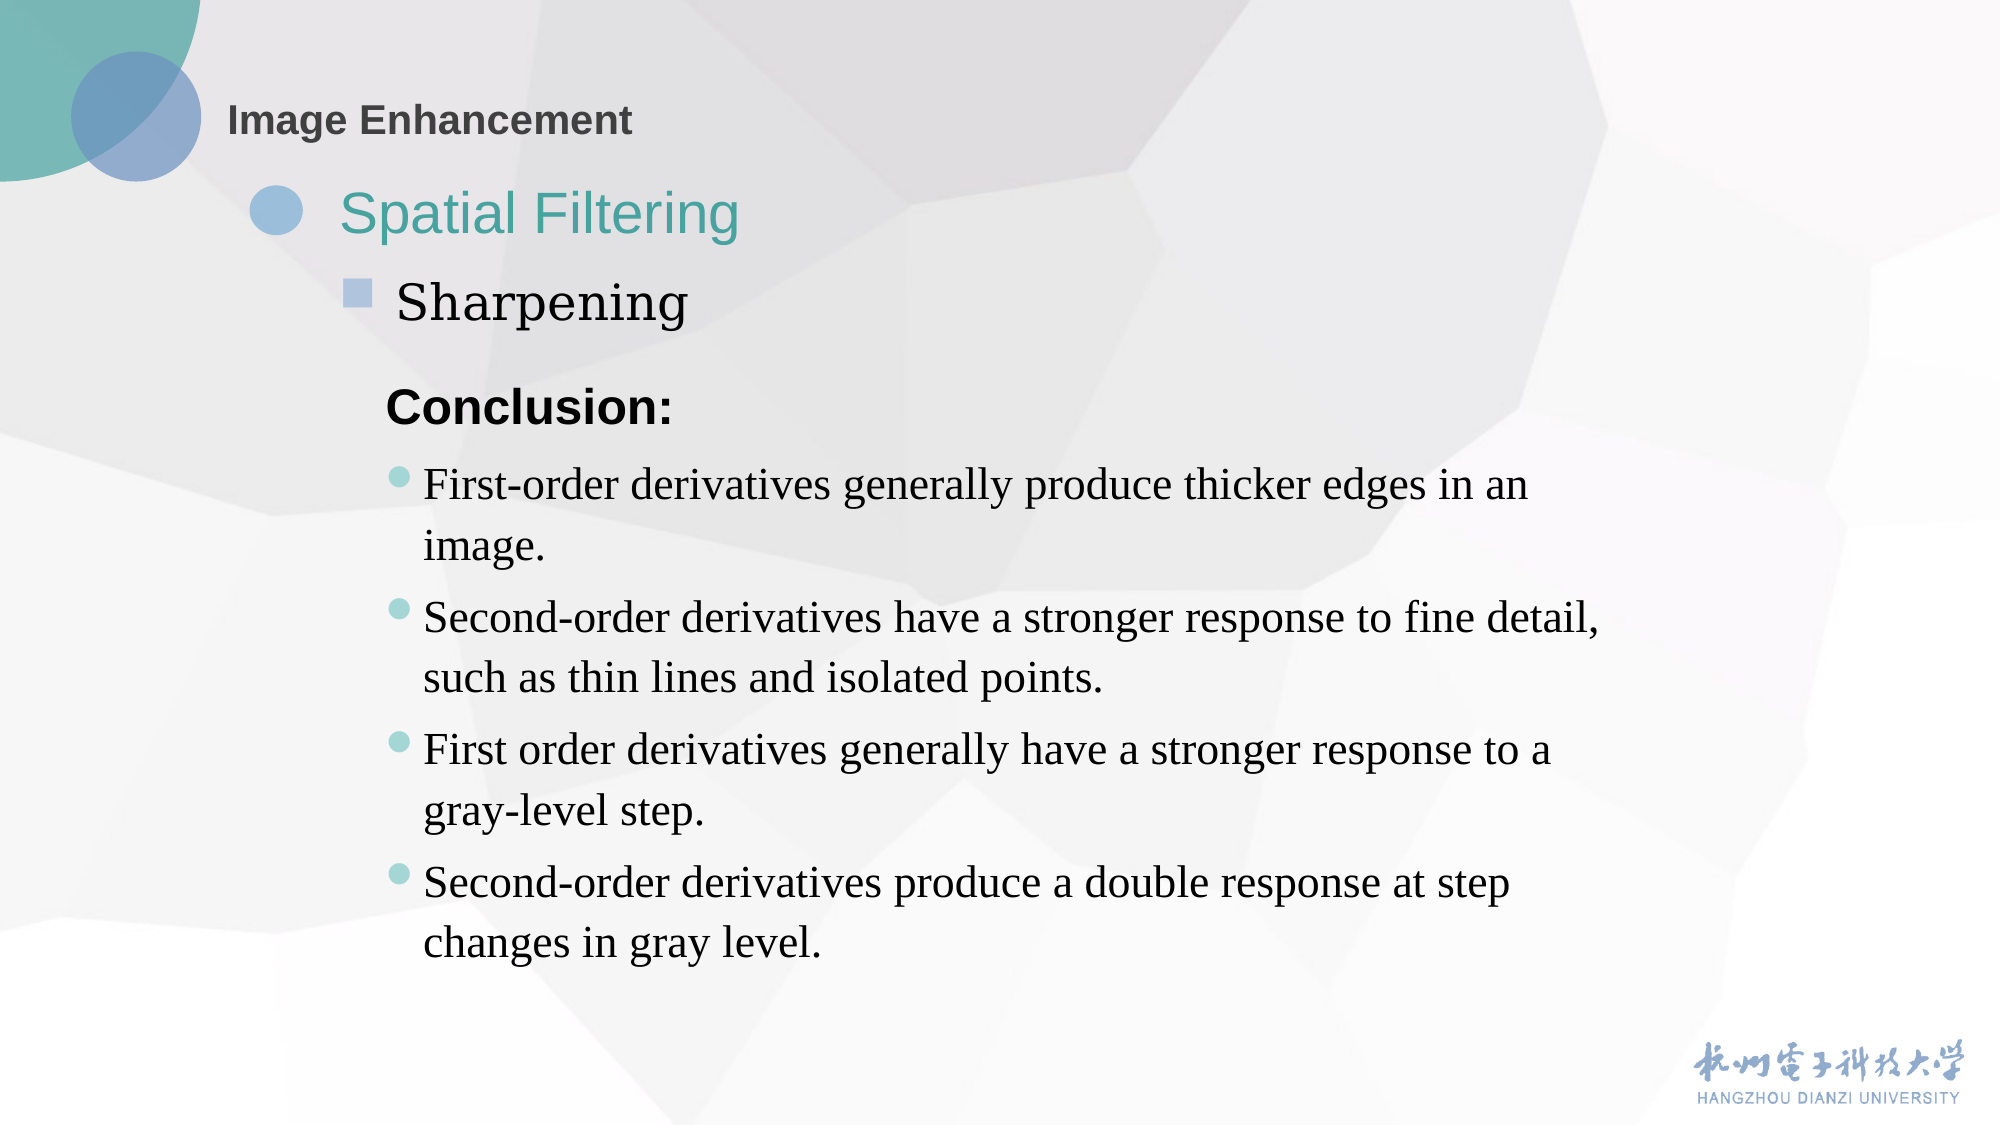

Spatial Filtering

Sharpening
Conclusion:
First-order derivatives generally produce thicker edges in an image.
Second-order derivatives have a stronger response to fine detail, such as thin lines and isolated points.
First order derivatives generally have a stronger response to a gray-level step.
Second-order derivatives produce a double response at step changes in gray level.